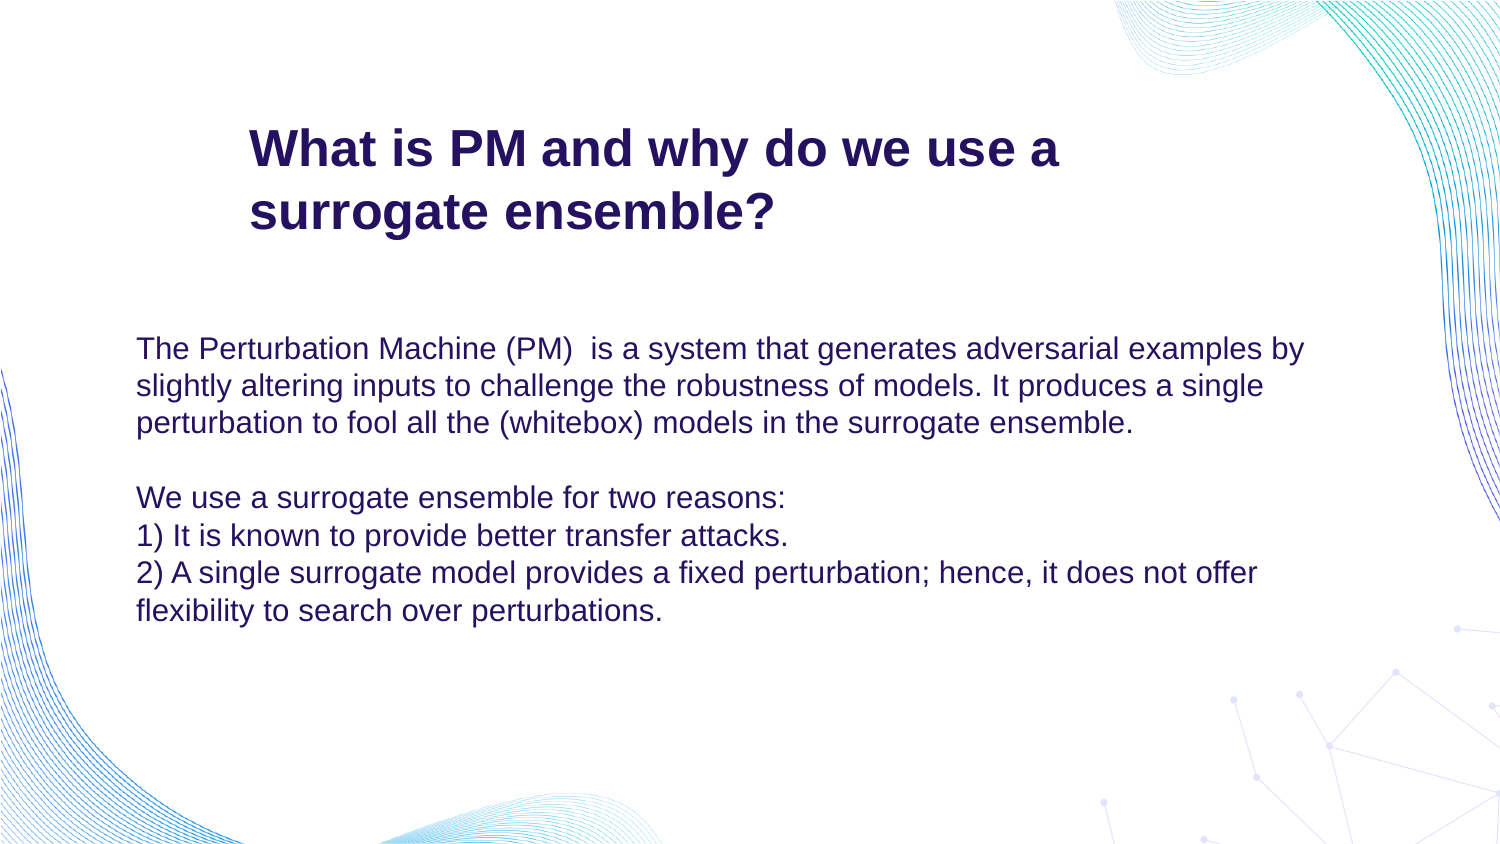

# What is PM and why do we use a surrogate ensemble?
The Perturbation Machine (PM)  is a system that generates adversarial examples by slightly altering inputs to challenge the robustness of models. It produces a single perturbation to fool all the (whitebox) models in the surrogate ensemble.

We use a surrogate ensemble for two reasons:
1) It is known to provide better transfer attacks.
2) A single surrogate model provides a fixed perturbation; hence, it does not offer flexibility to search over perturbations.